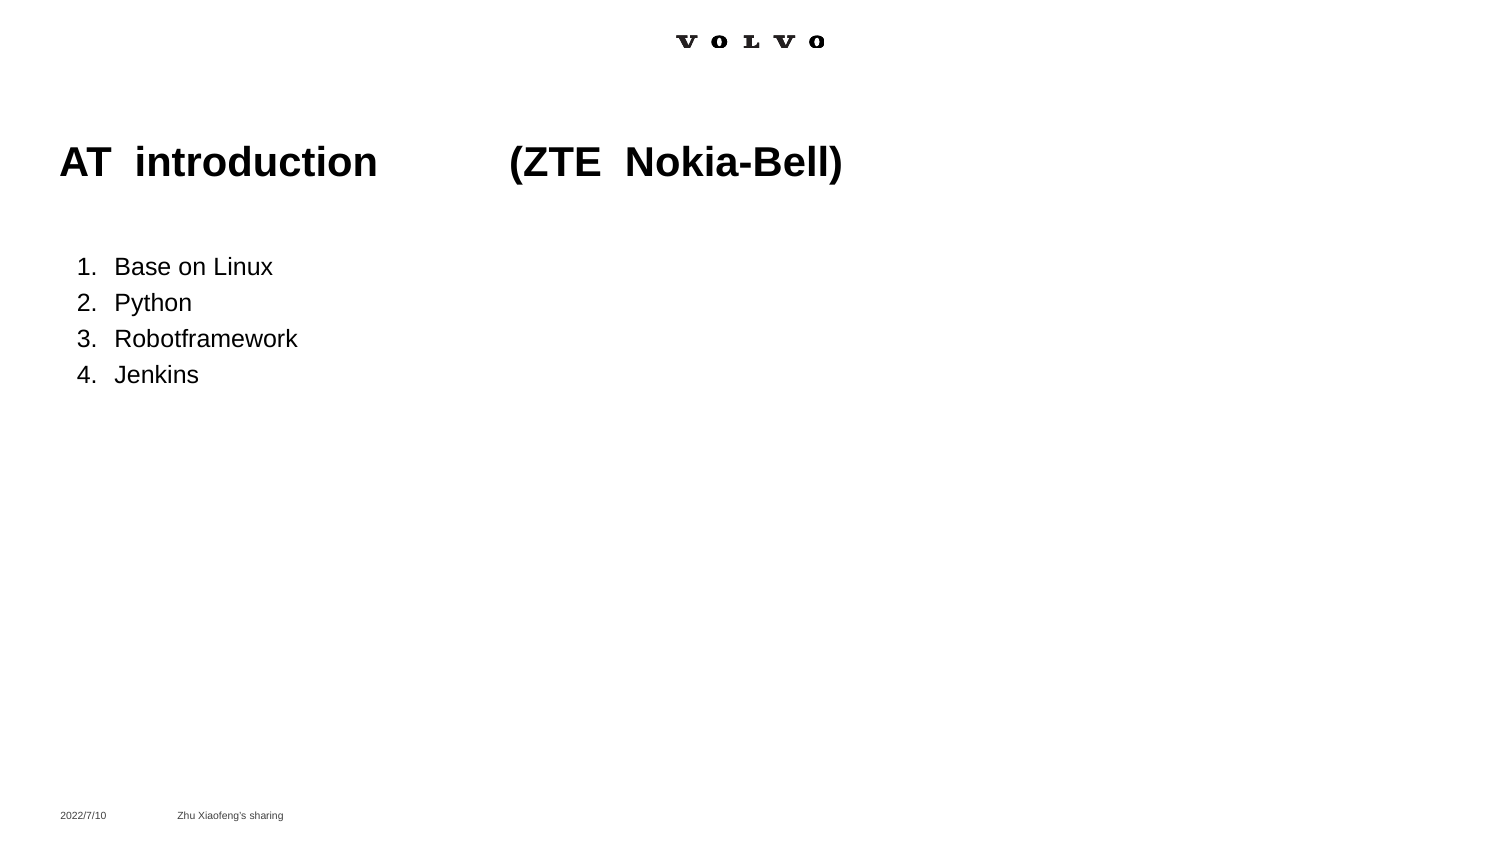

# AT  introduction	(ZTE  Nokia-Bell)
Base on Linux
Python
Robotframework
Jenkins

Zhu Xiaofeng’s sharing
2022/7/10